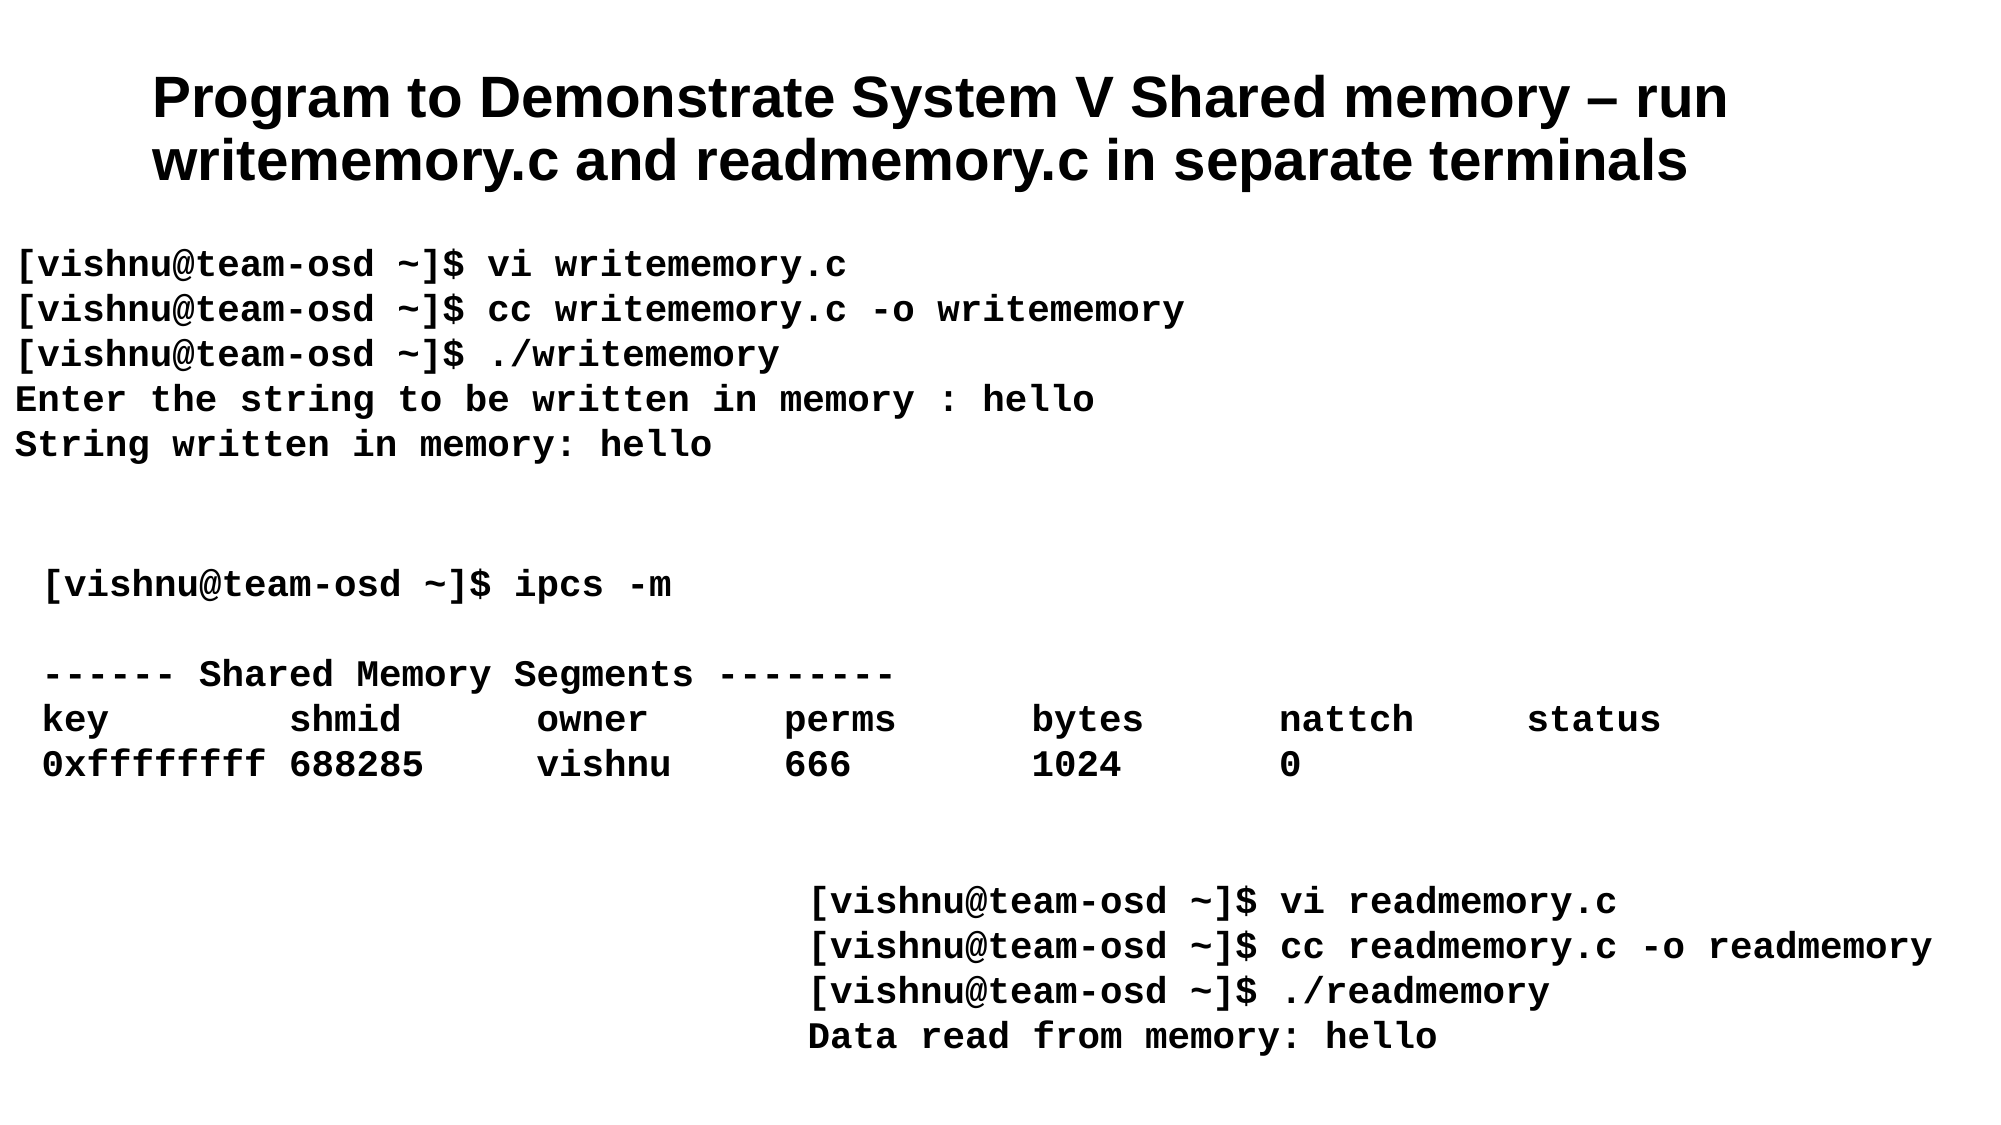

# Program to Demonstrate System V Shared memory – run writememory.c and readmemory.c in separate terminals
[vishnu@team-osd ~]$ vi writememory.c
[vishnu@team-osd ~]$ cc writememory.c -o writememory
[vishnu@team-osd ~]$ ./writememory
Enter the string to be written in memory : hello
String written in memory: hello
[vishnu@team-osd ~]$ ipcs -m

------ Shared Memory Segments --------
key        shmid      owner      perms      bytes      nattch     status
0xffffffff 688285     vishnu     666        1024       0

[vishnu@team-osd ~]$ vi readmemory.c
[vishnu@team-osd ~]$ cc readmemory.c -o readmemory
[vishnu@team-osd ~]$ ./readmemory
Data read from memory: hello